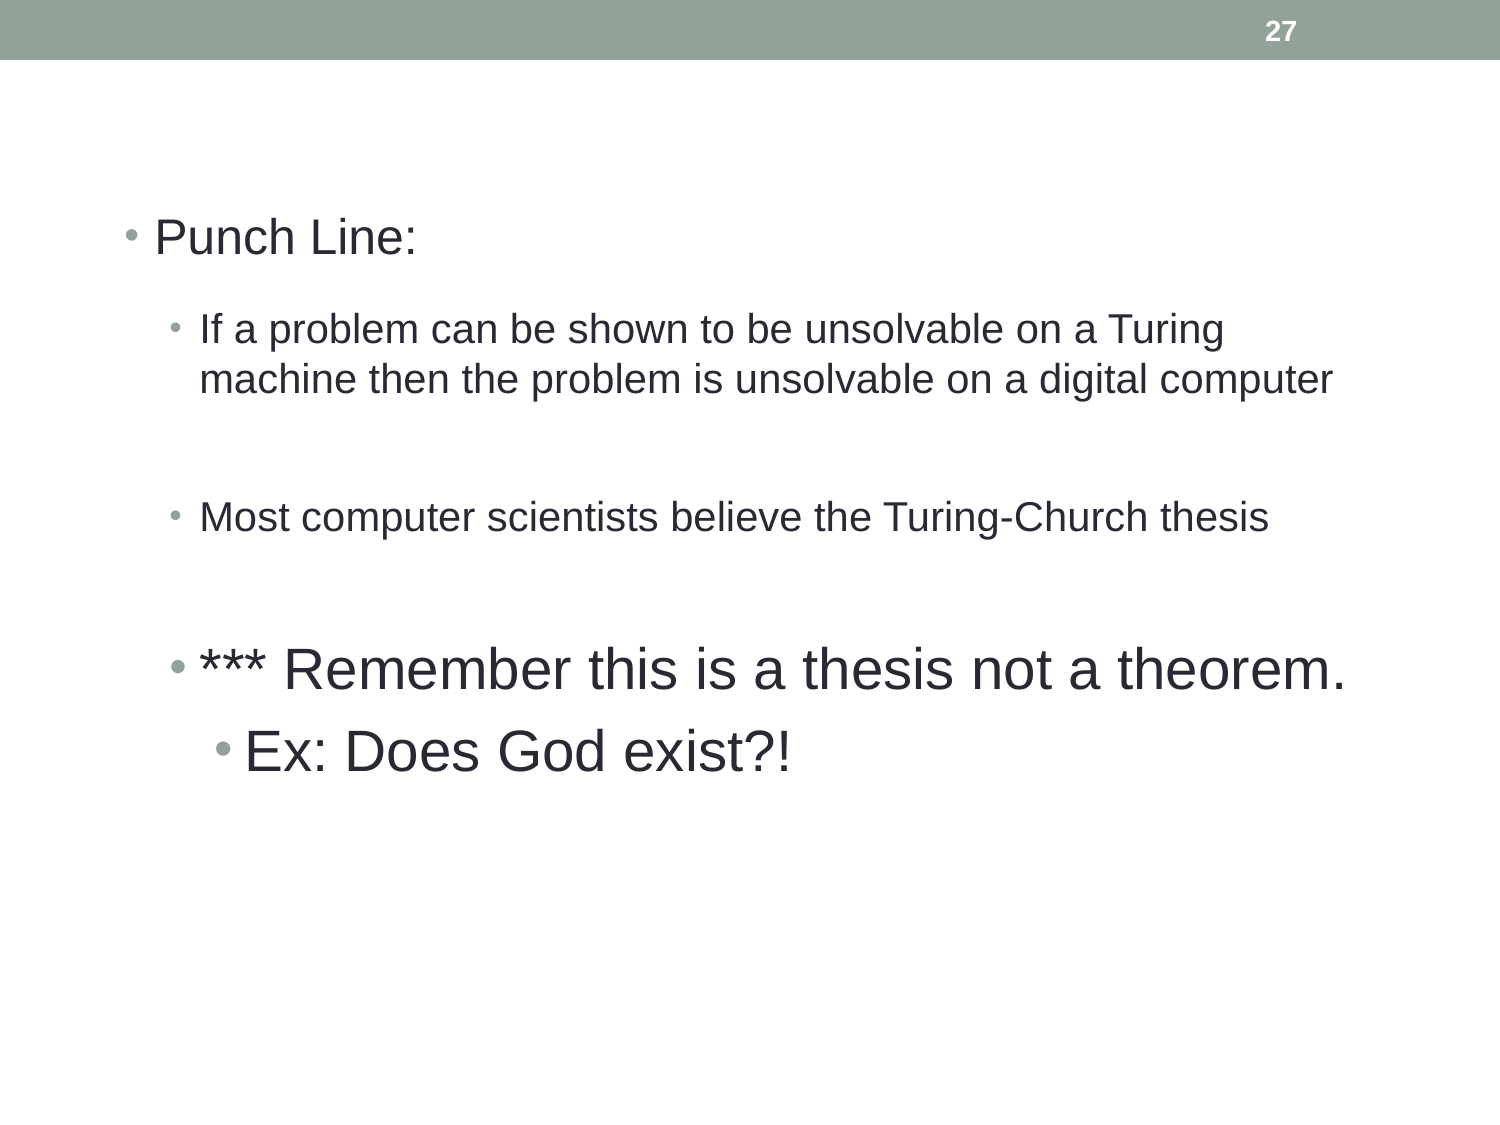

27

Punch Line:

If a problem can be shown to be unsolvable on a Turing machine then the problem is unsolvable on a digital computer

Most computer scientists believe the Turing-Church thesis

*** Remember this is a thesis not a theorem.
Ex: Does God exist?!